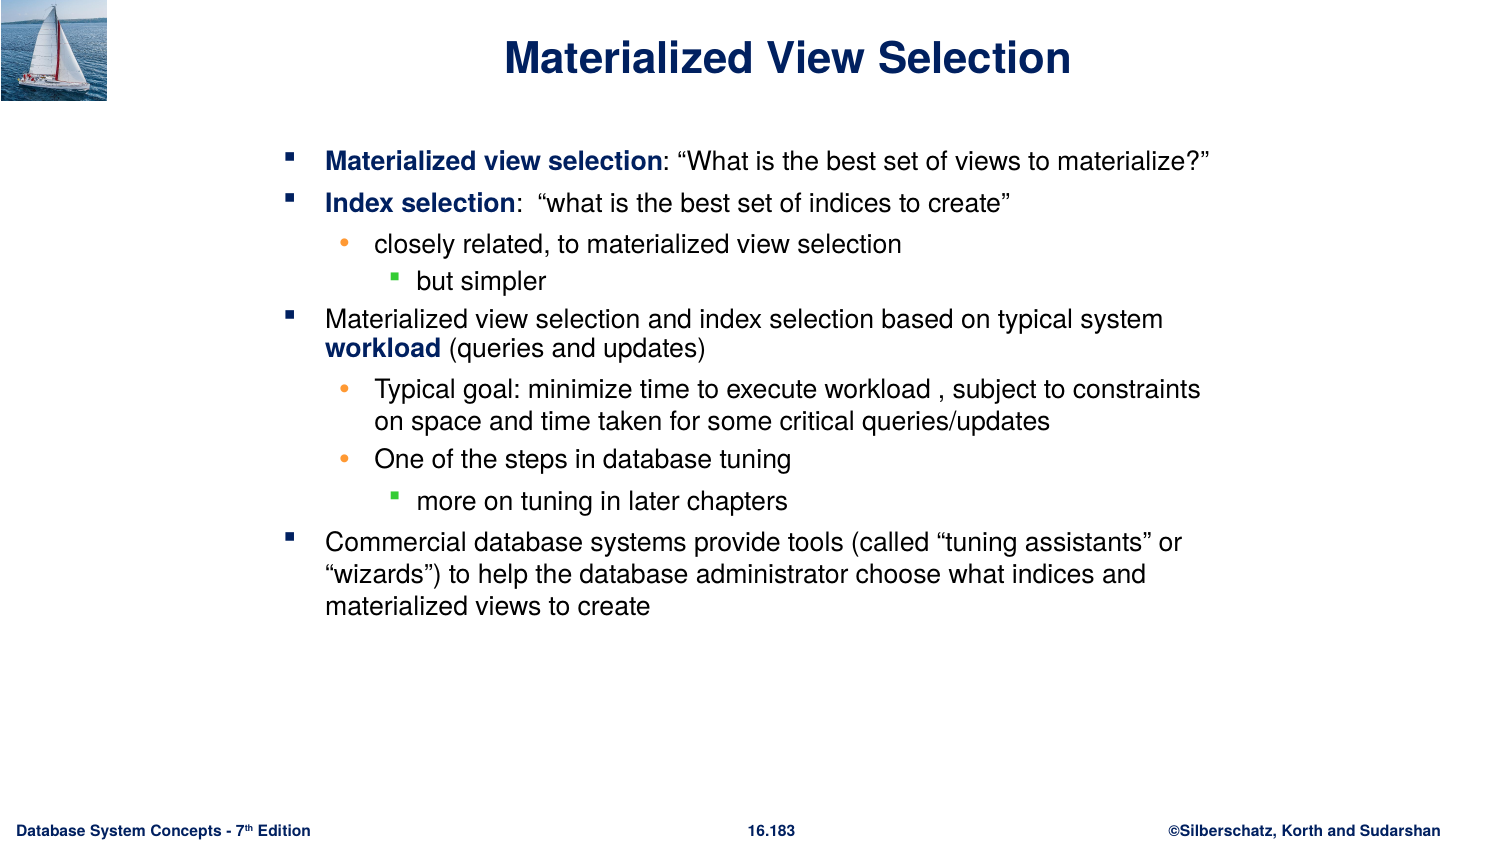

# Materialized View Selection
Materialized view selection: “What is the best set of views to materialize?”
Index selection:  “what is the best set of indices to create”
closely related, to materialized view selection
but simpler
Materialized view selection and index selection based on typical system workload (queries and updates)
Typical goal: minimize time to execute workload , subject to constraints on space and time taken for some critical queries/updates
One of the steps in database tuning
more on tuning in later chapters
Commercial database systems provide tools (called “tuning assistants” or “wizards”) to help the database administrator choose what indices and materialized views to create